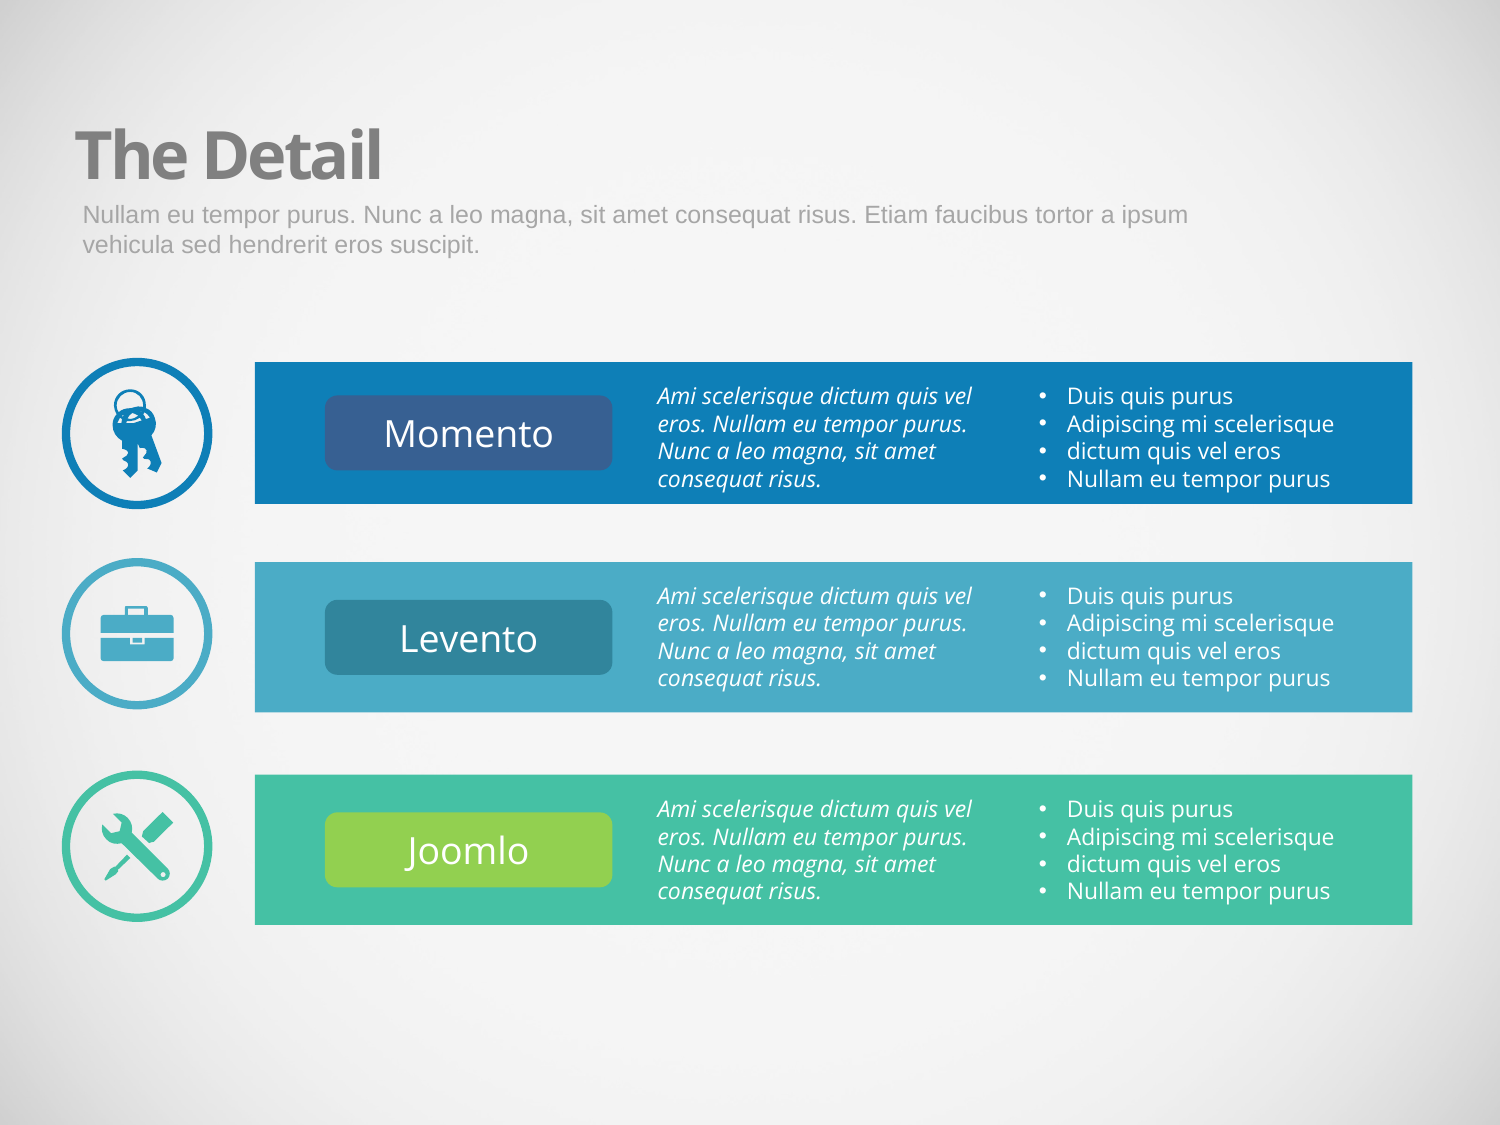

The Detail
Nullam eu tempor purus. Nunc a leo magna, sit amet consequat risus. Etiam faucibus tortor a ipsum vehicula sed hendrerit eros suscipit.

Ami scelerisque dictum quis vel eros. Nullam eu tempor purus. Nunc a leo magna, sit amet consequat risus.
Duis quis purus
Adipiscing mi scelerisque
dictum quis vel eros
Nullam eu tempor purus

Momento

Ami scelerisque dictum quis vel eros. Nullam eu tempor purus. Nunc a leo magna, sit amet consequat risus.
Duis quis purus
Adipiscing mi scelerisque
dictum quis vel eros
Nullam eu tempor purus
Levento

Ami scelerisque dictum quis vel eros. Nullam eu tempor purus. Nunc a leo magna, sit amet consequat risus.
Duis quis purus
Adipiscing mi scelerisque
dictum quis vel eros
Nullam eu tempor purus

Joomlo